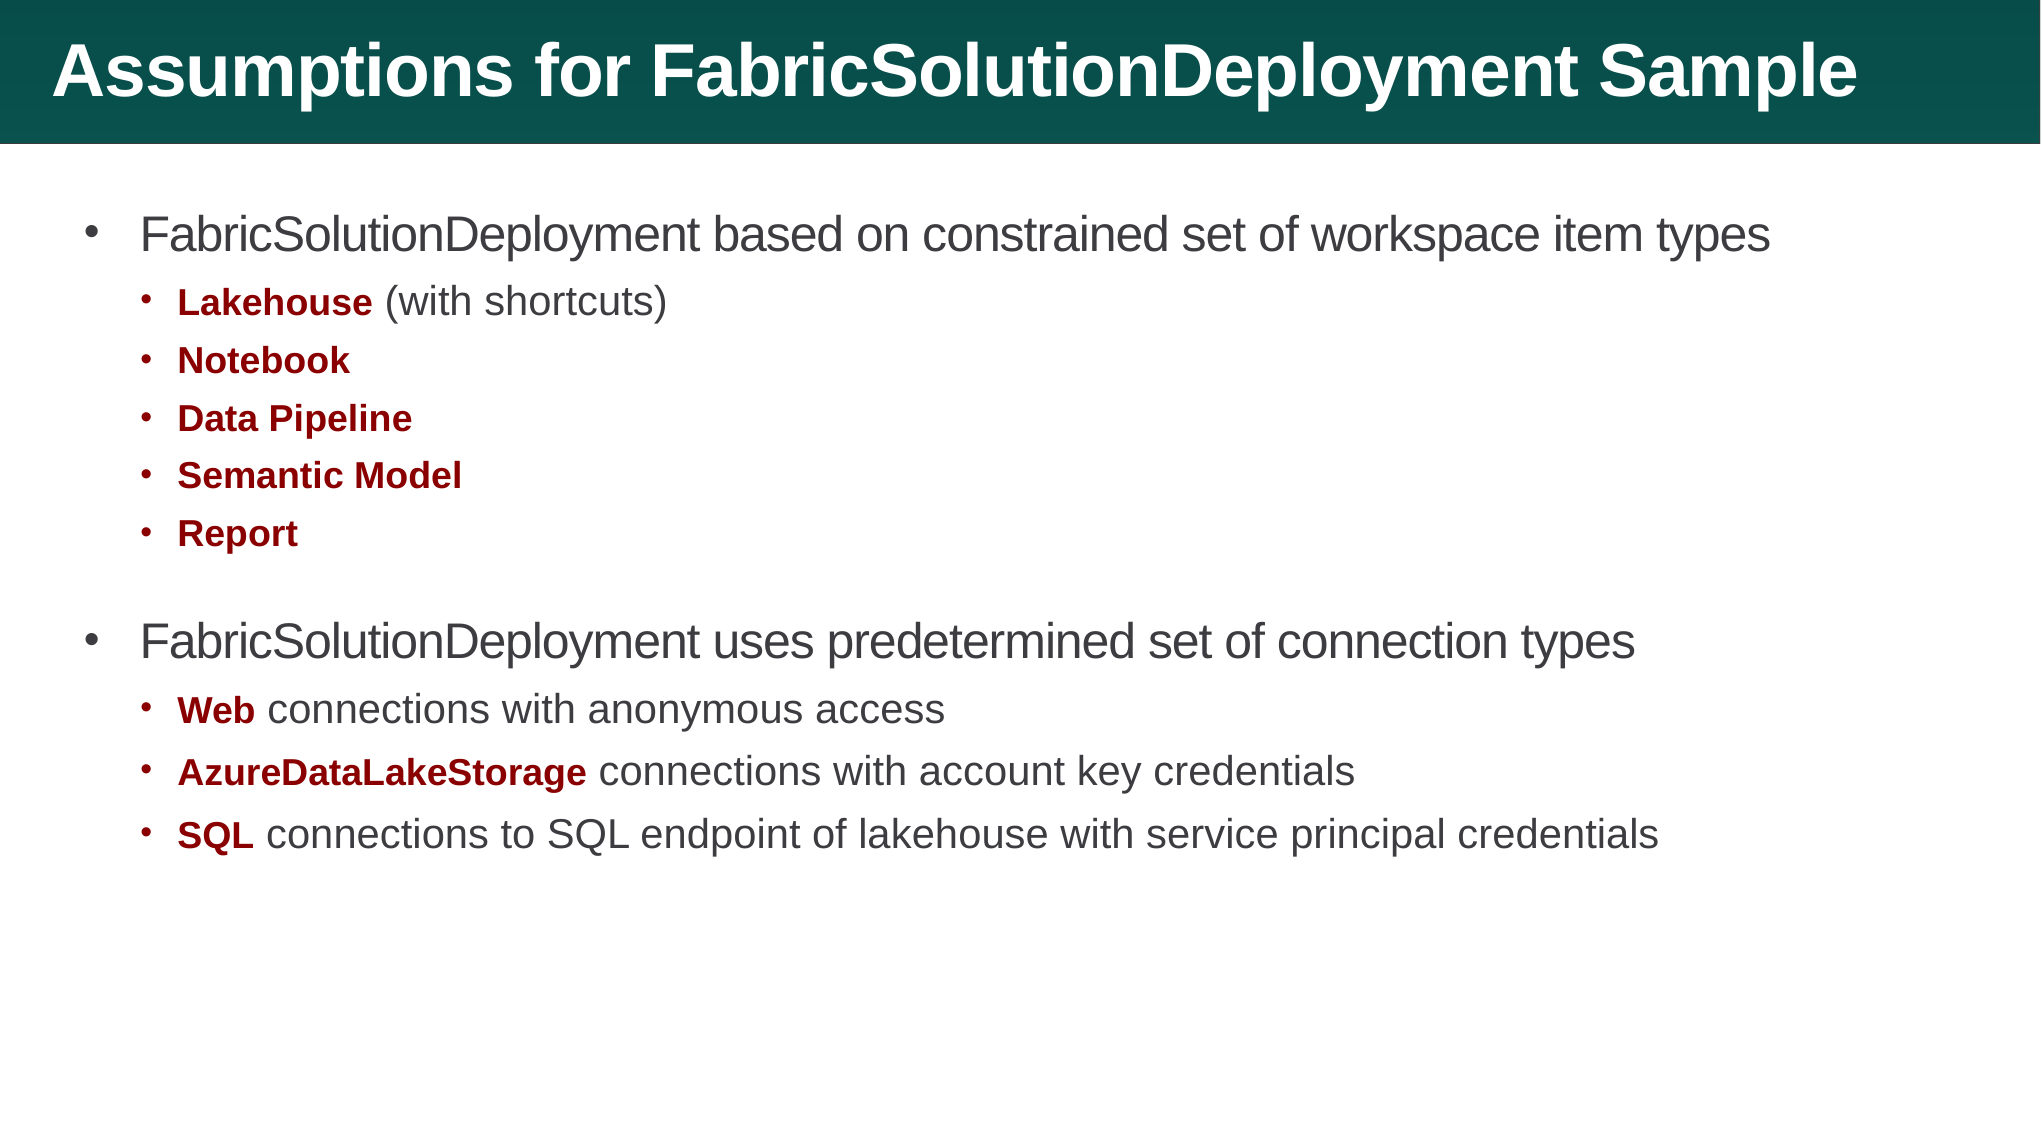

# Assumptions for FabricSolutionDeployment Sample
FabricSolutionDeployment based on constrained set of workspace item types
Lakehouse (with shortcuts)
Notebook
Data Pipeline
Semantic Model
Report
FabricSolutionDeployment uses predetermined set of connection types
Web connections with anonymous access
AzureDataLakeStorage connections with account key credentials
SQL connections to SQL endpoint of lakehouse with service principal credentials